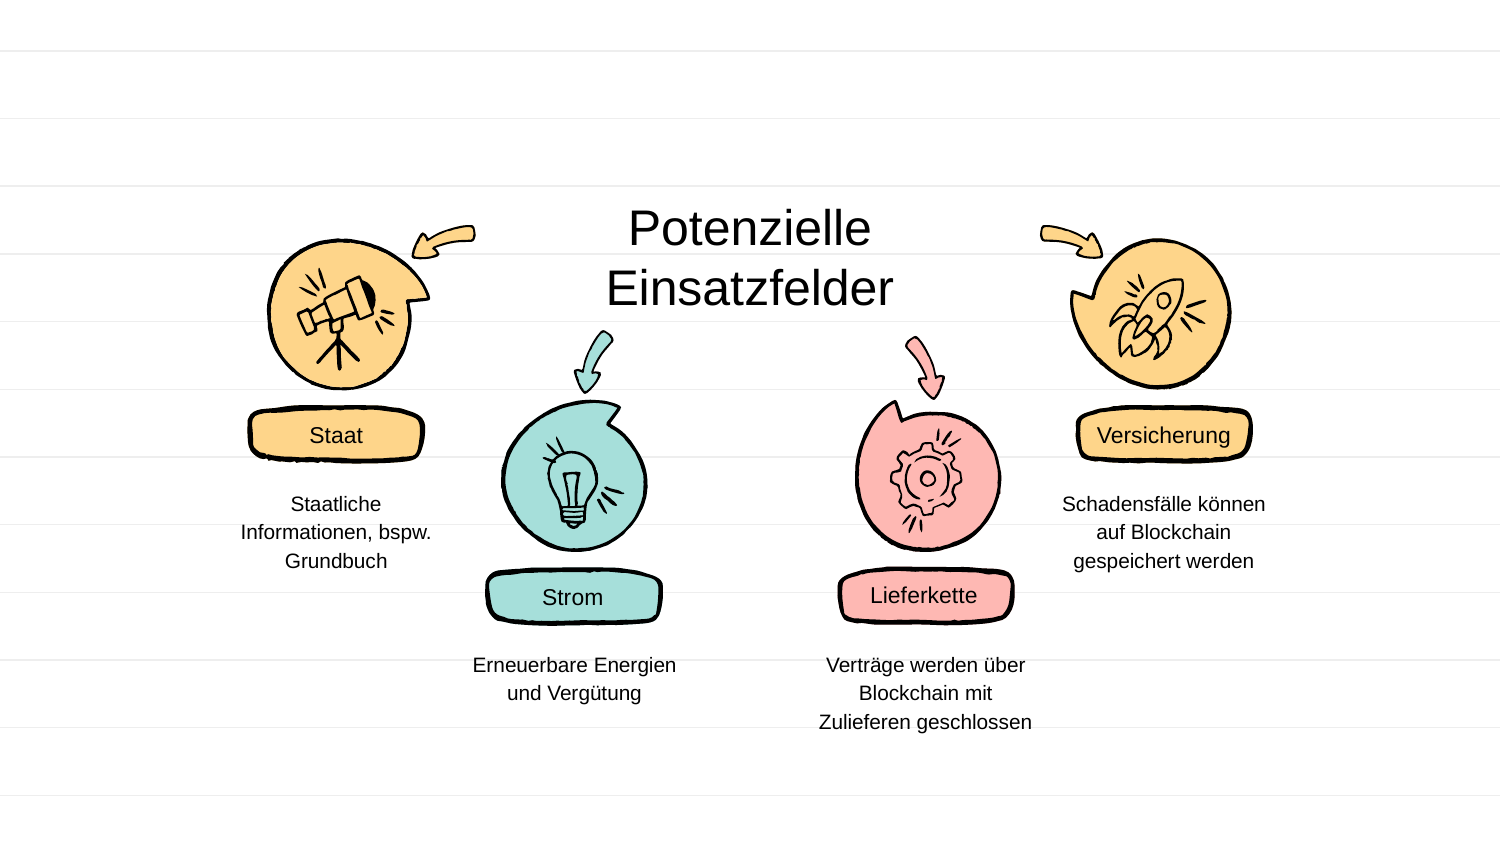

# Potenzielle Einsatzfelder

Staat
Versicherung
Staatliche Informationen, bspw. Grundbuch
Schadensfälle können auf Blockchain gespeichert werden

Lieferkette
Strom
Erneuerbare Energien und Vergütung
Verträge werden über Blockchain mit Zulieferen geschlossen